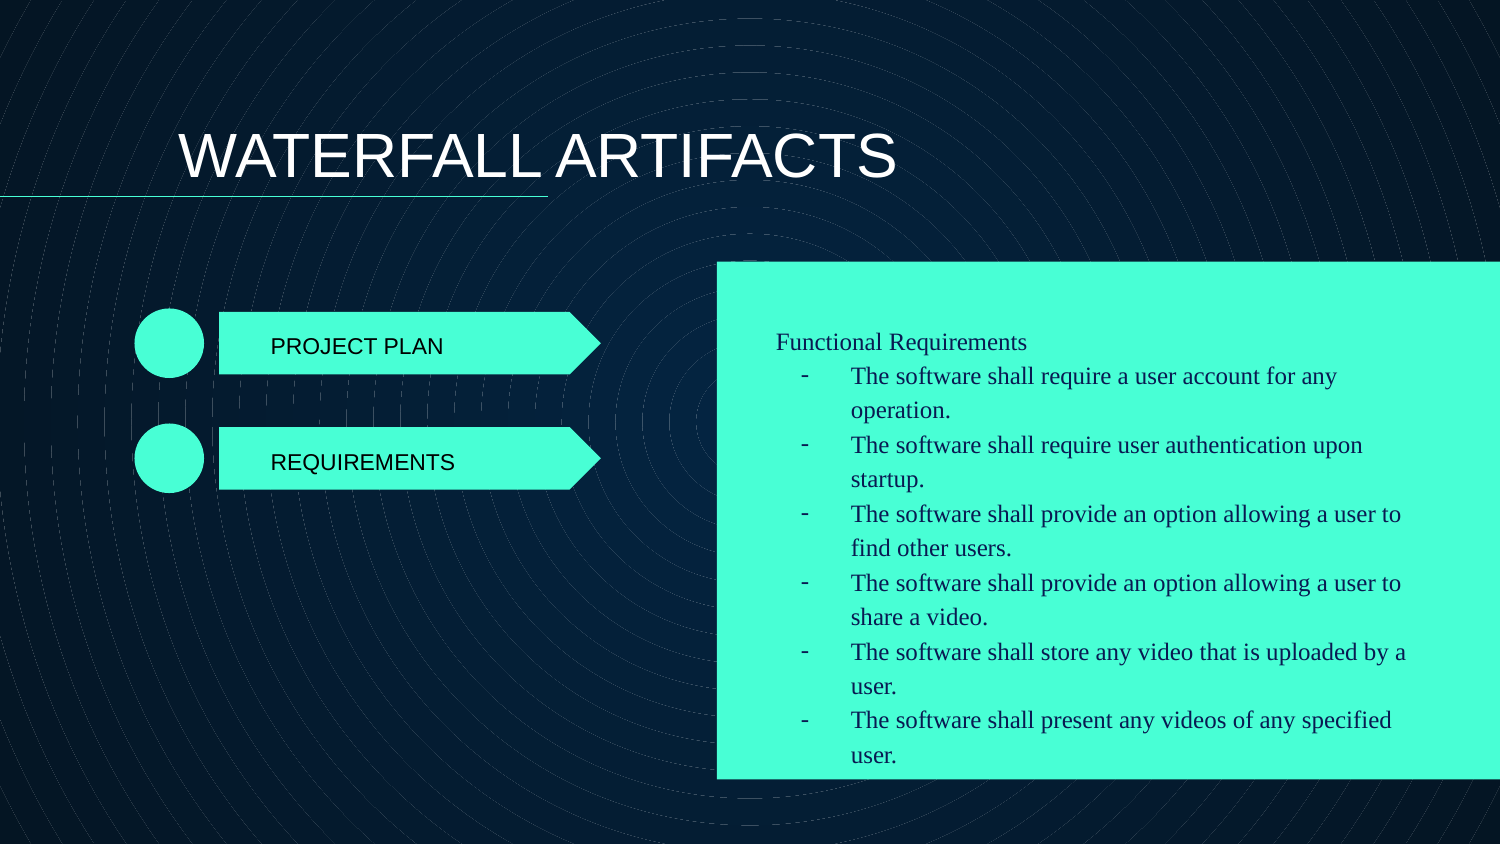

WATERFALL ARTIFACTS
Functional Requirements
The software shall require a user account for any operation.
The software shall require user authentication upon startup.
The software shall provide an option allowing a user to find other users.
The software shall provide an option allowing a user to share a video.
The software shall store any video that is uploaded by a user.
The software shall present any videos of any specified user.

# PROJECT PLAN

REQUIREMENTS